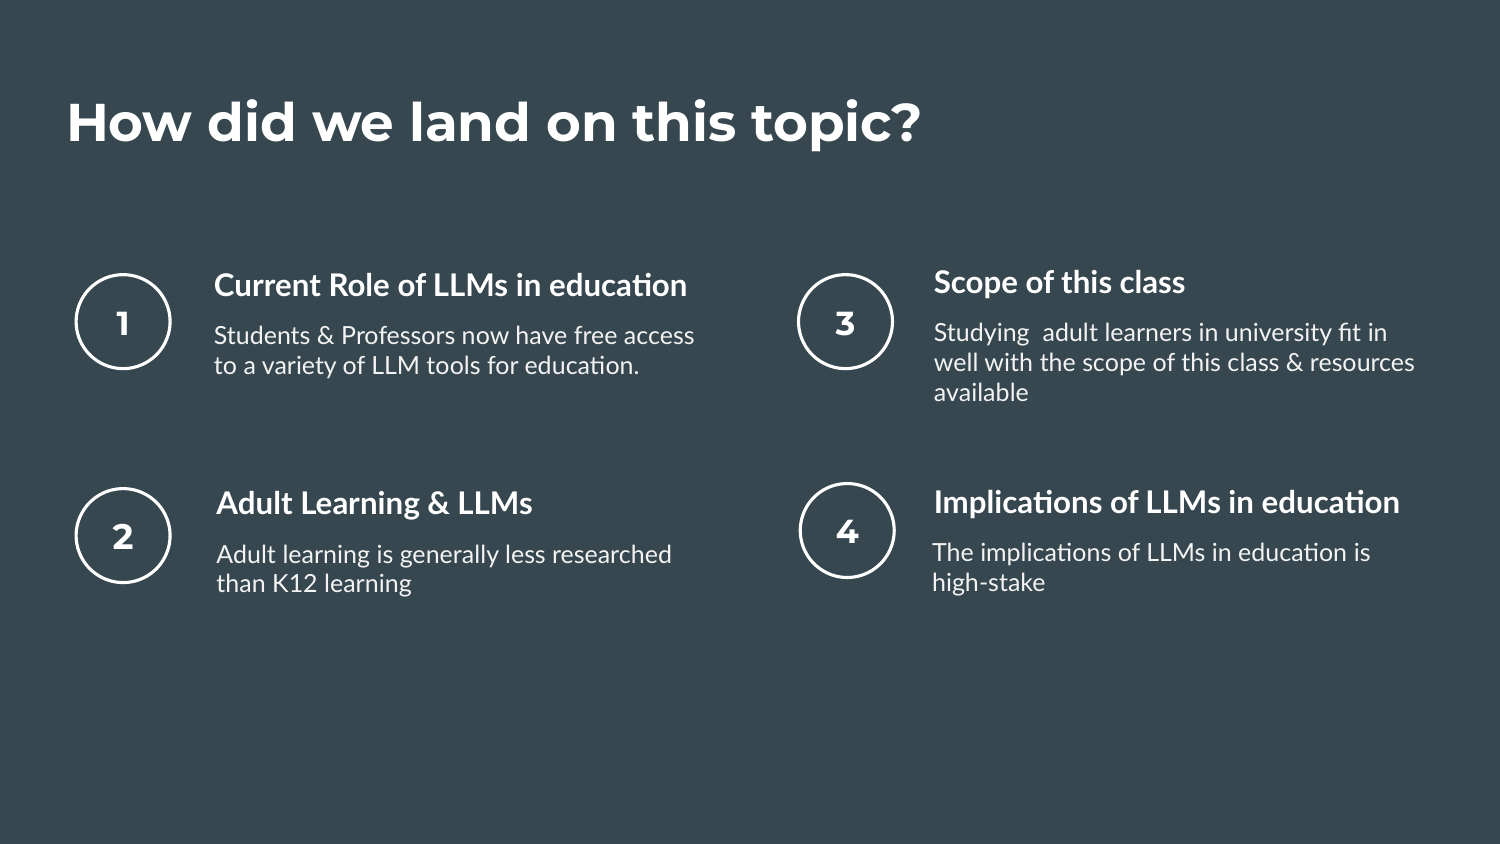

# How did we land on this topic?
Scope of this class
Studying  adult learners in university fit in well with the scope of this class & resources available
Current Role of LLMs in education
Students & Professors now have free access to a variety of LLM tools for education.
1
3
Implications of LLMs in education
The implications of LLMs in education is high-stake
Adult Learning & LLMs
Adult learning is generally less researched than K12 learning

4
2